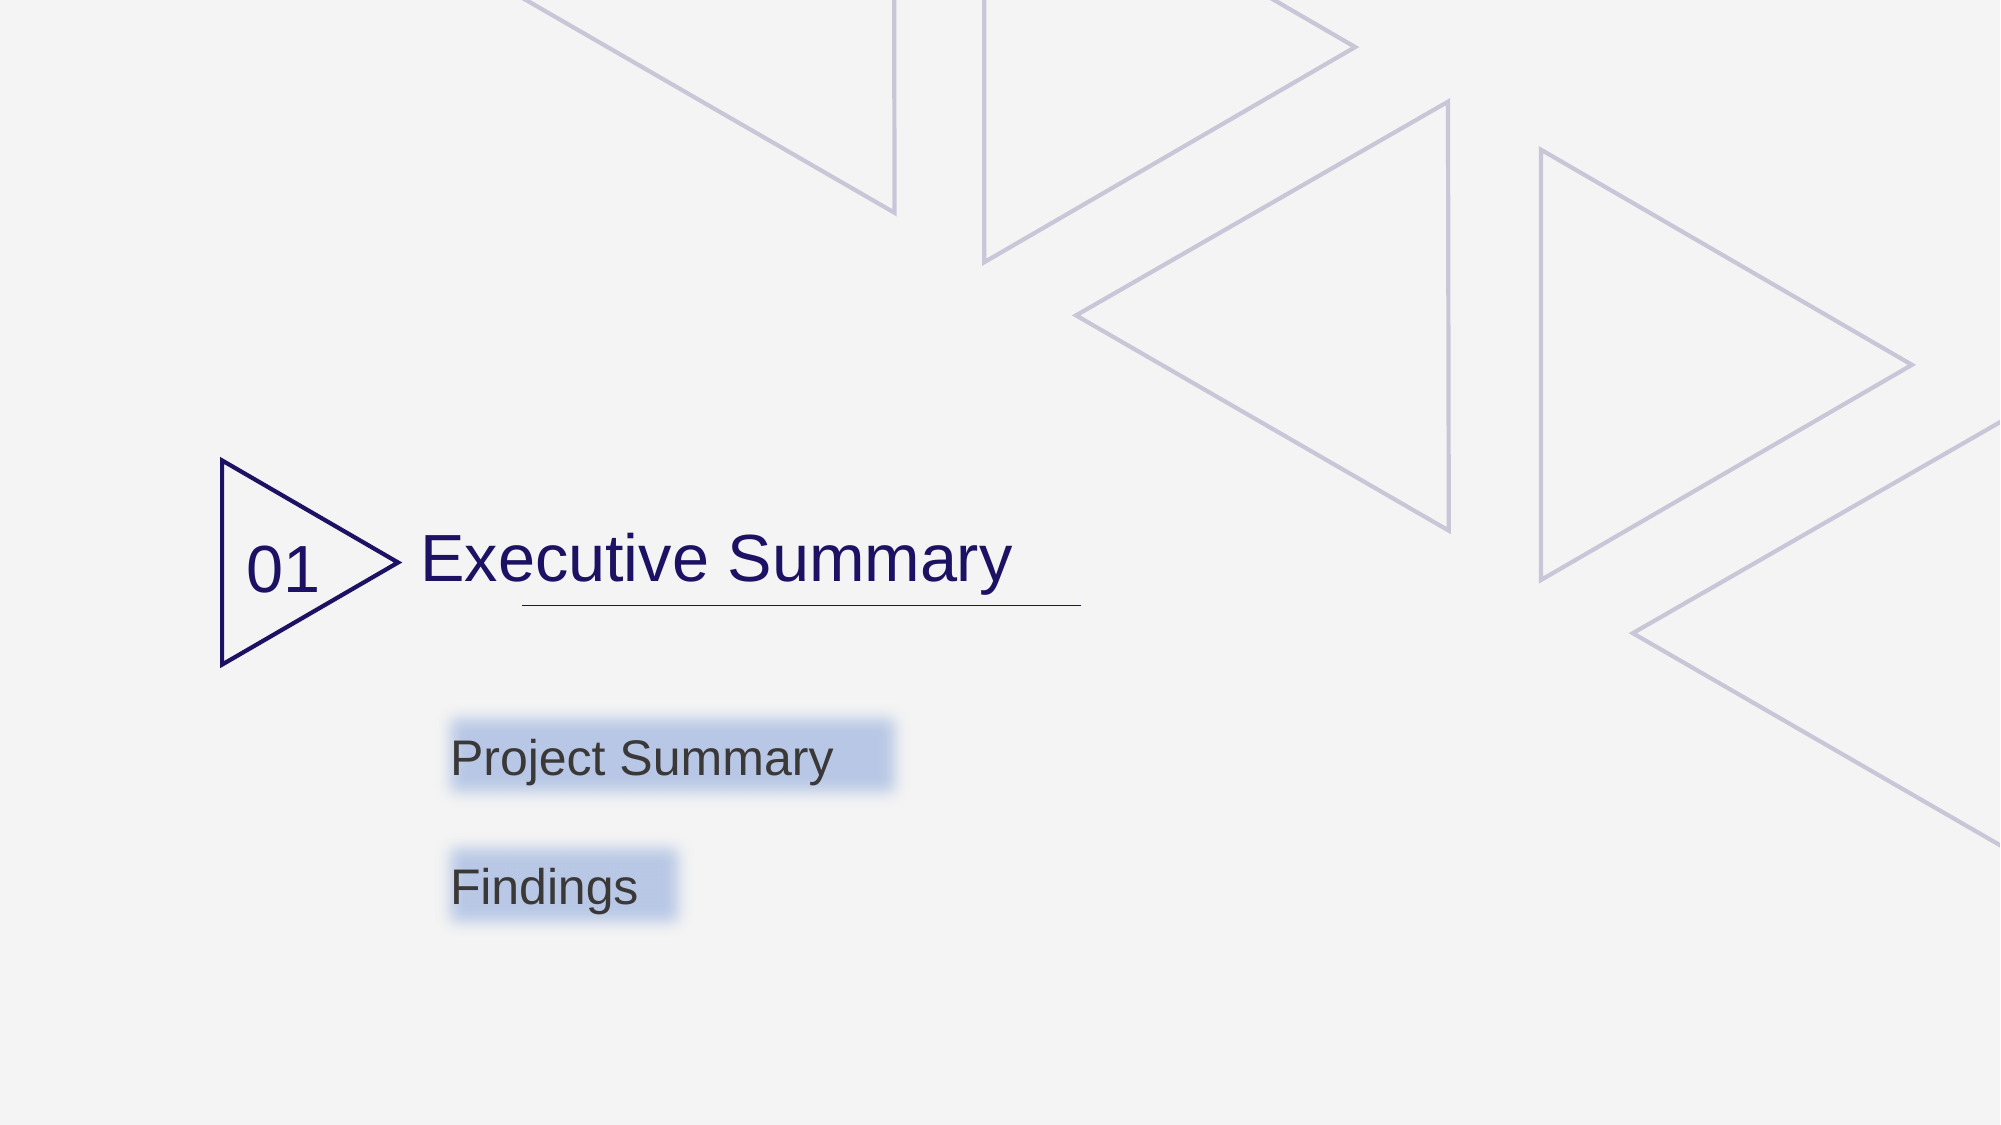

e7d195523061f1c0fda85adc49485b5133e39aed4681e058B35845698FB33BB22C585A06B43FE2181CF3FC715F4934ABBD00F3FDBB9F91179068436C1EE561747A2C31F8895A2AB92F045694131F4514C715B523378B080DA058F606667F79BF763543A44914FDC5DEB3366448BCF3B551D13AFFF9A520CEF90FF47E9FF159B6A6C3B2AD736FD403

 Executive Summary
01
Project Summary
Findings